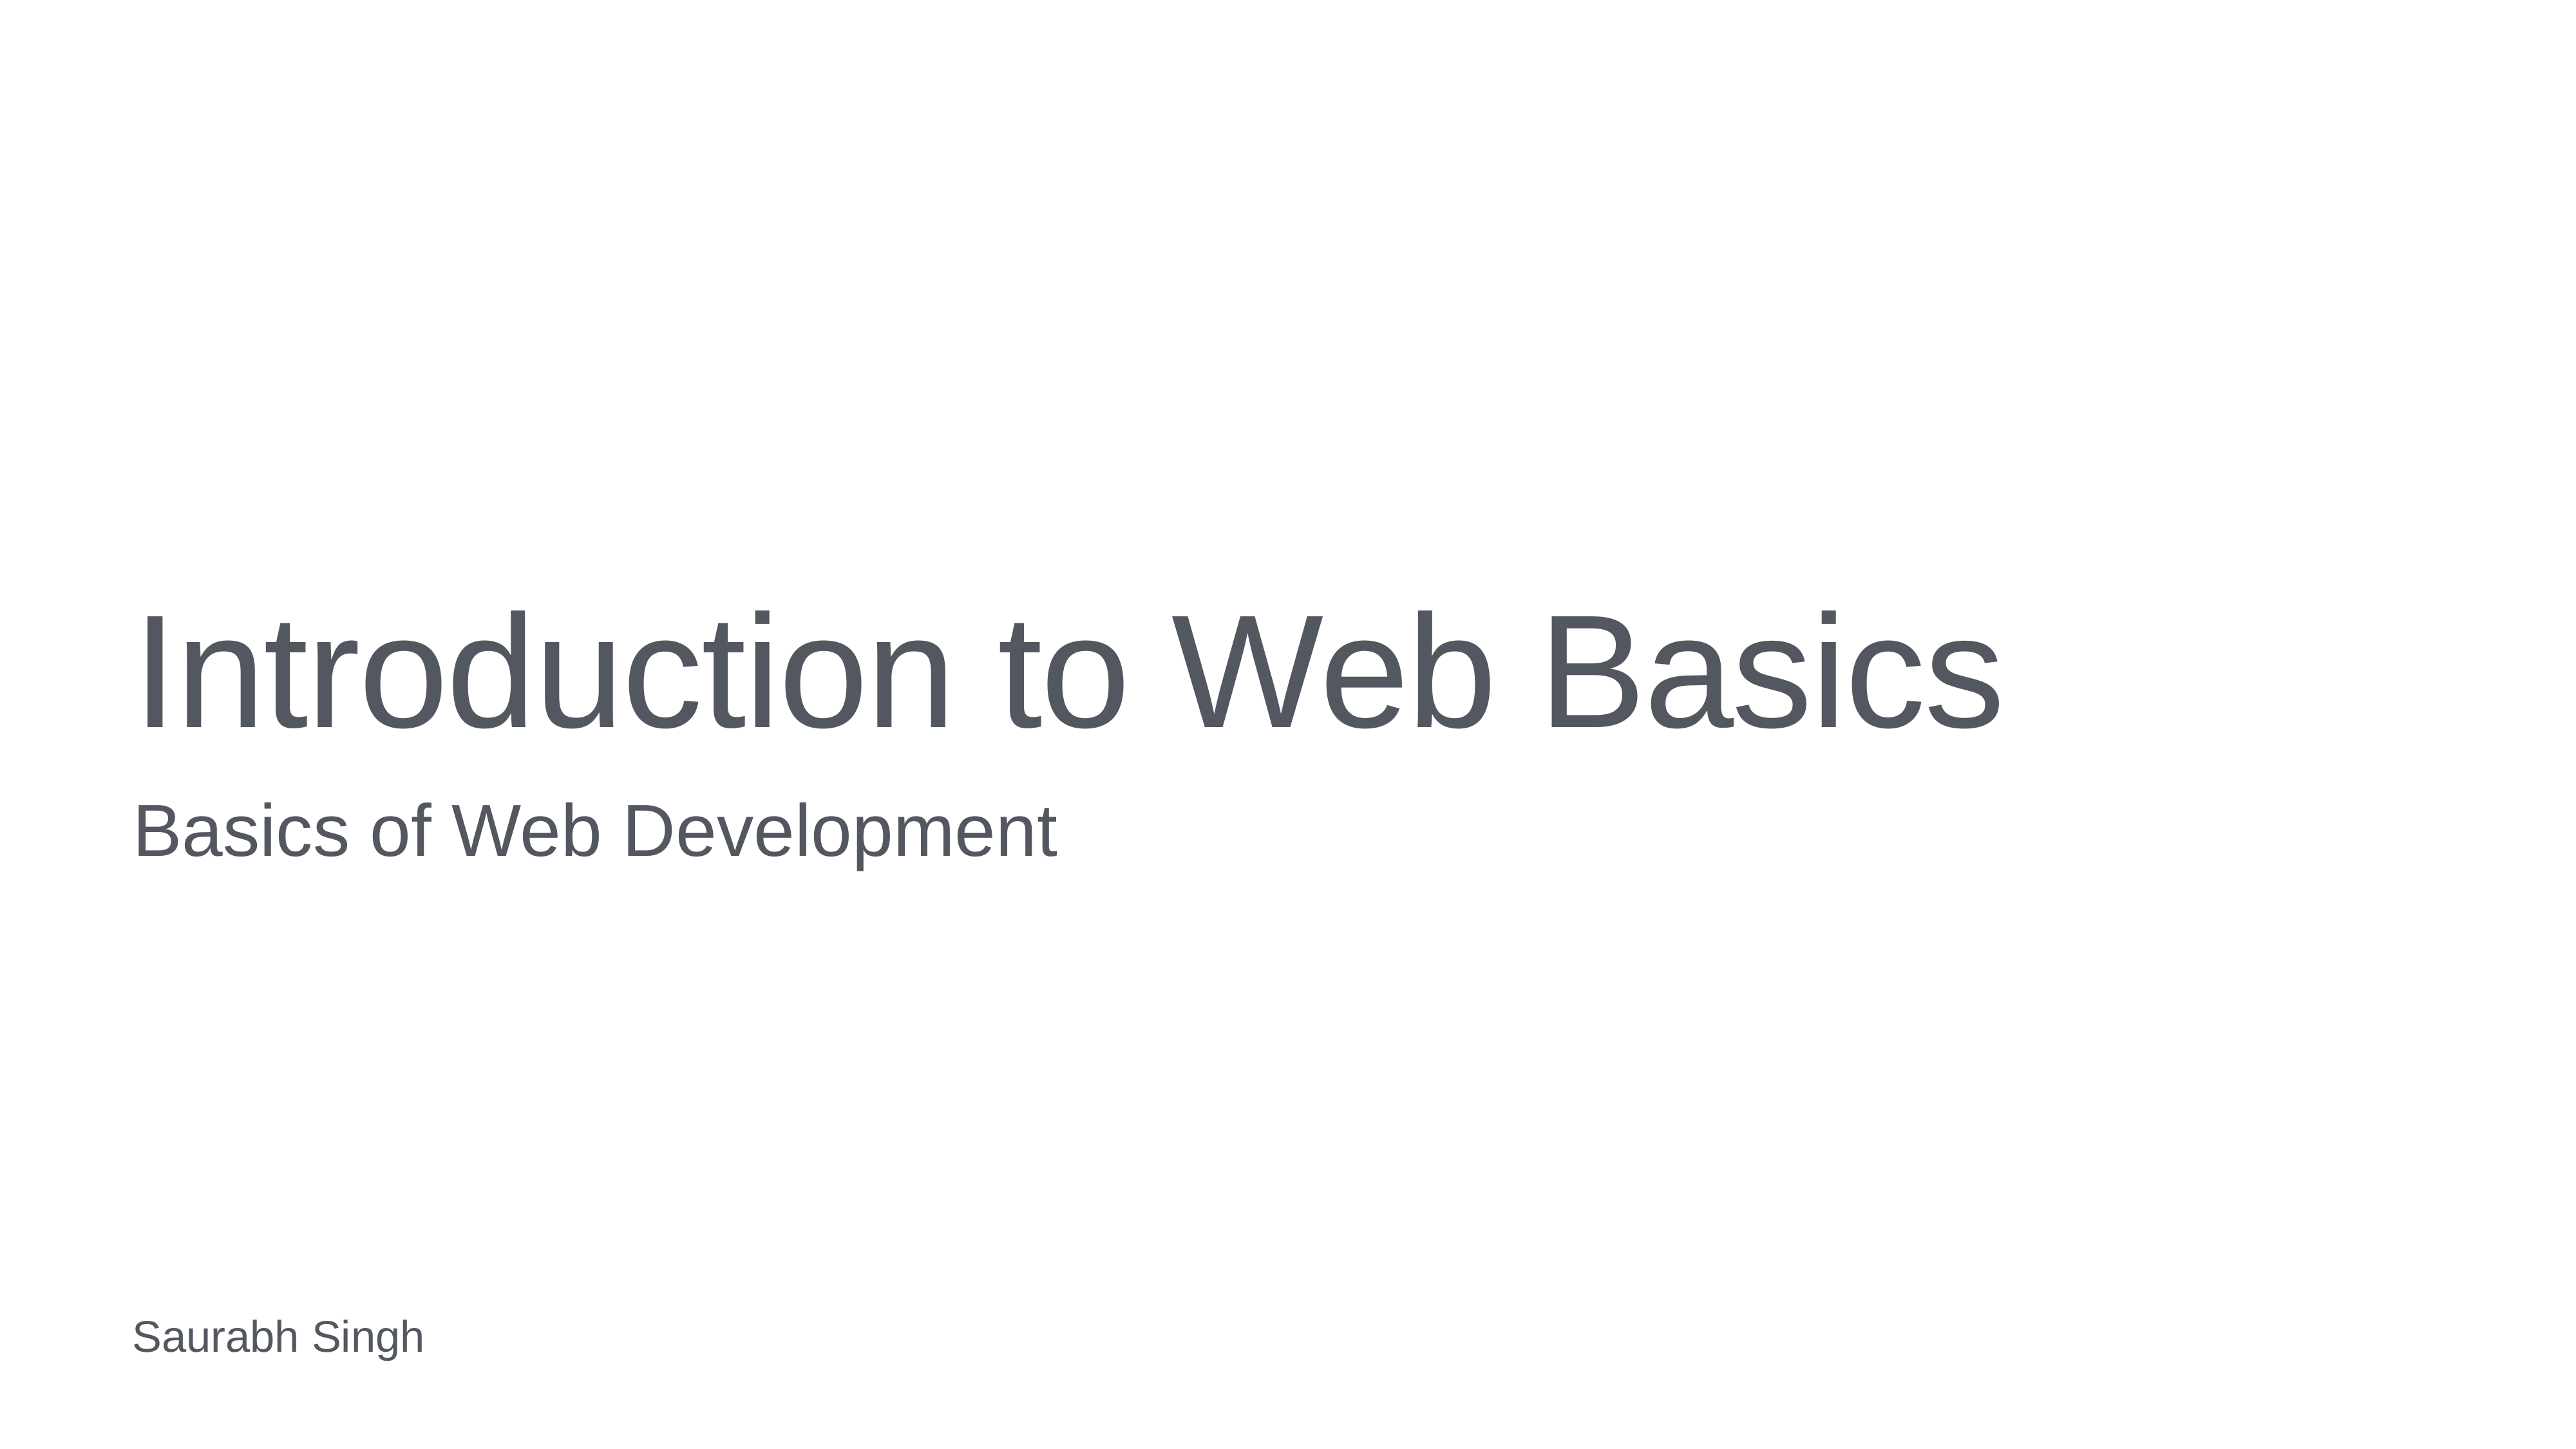

# Introduction to Web Basics
Basics of Web Development
Saurabh Singh